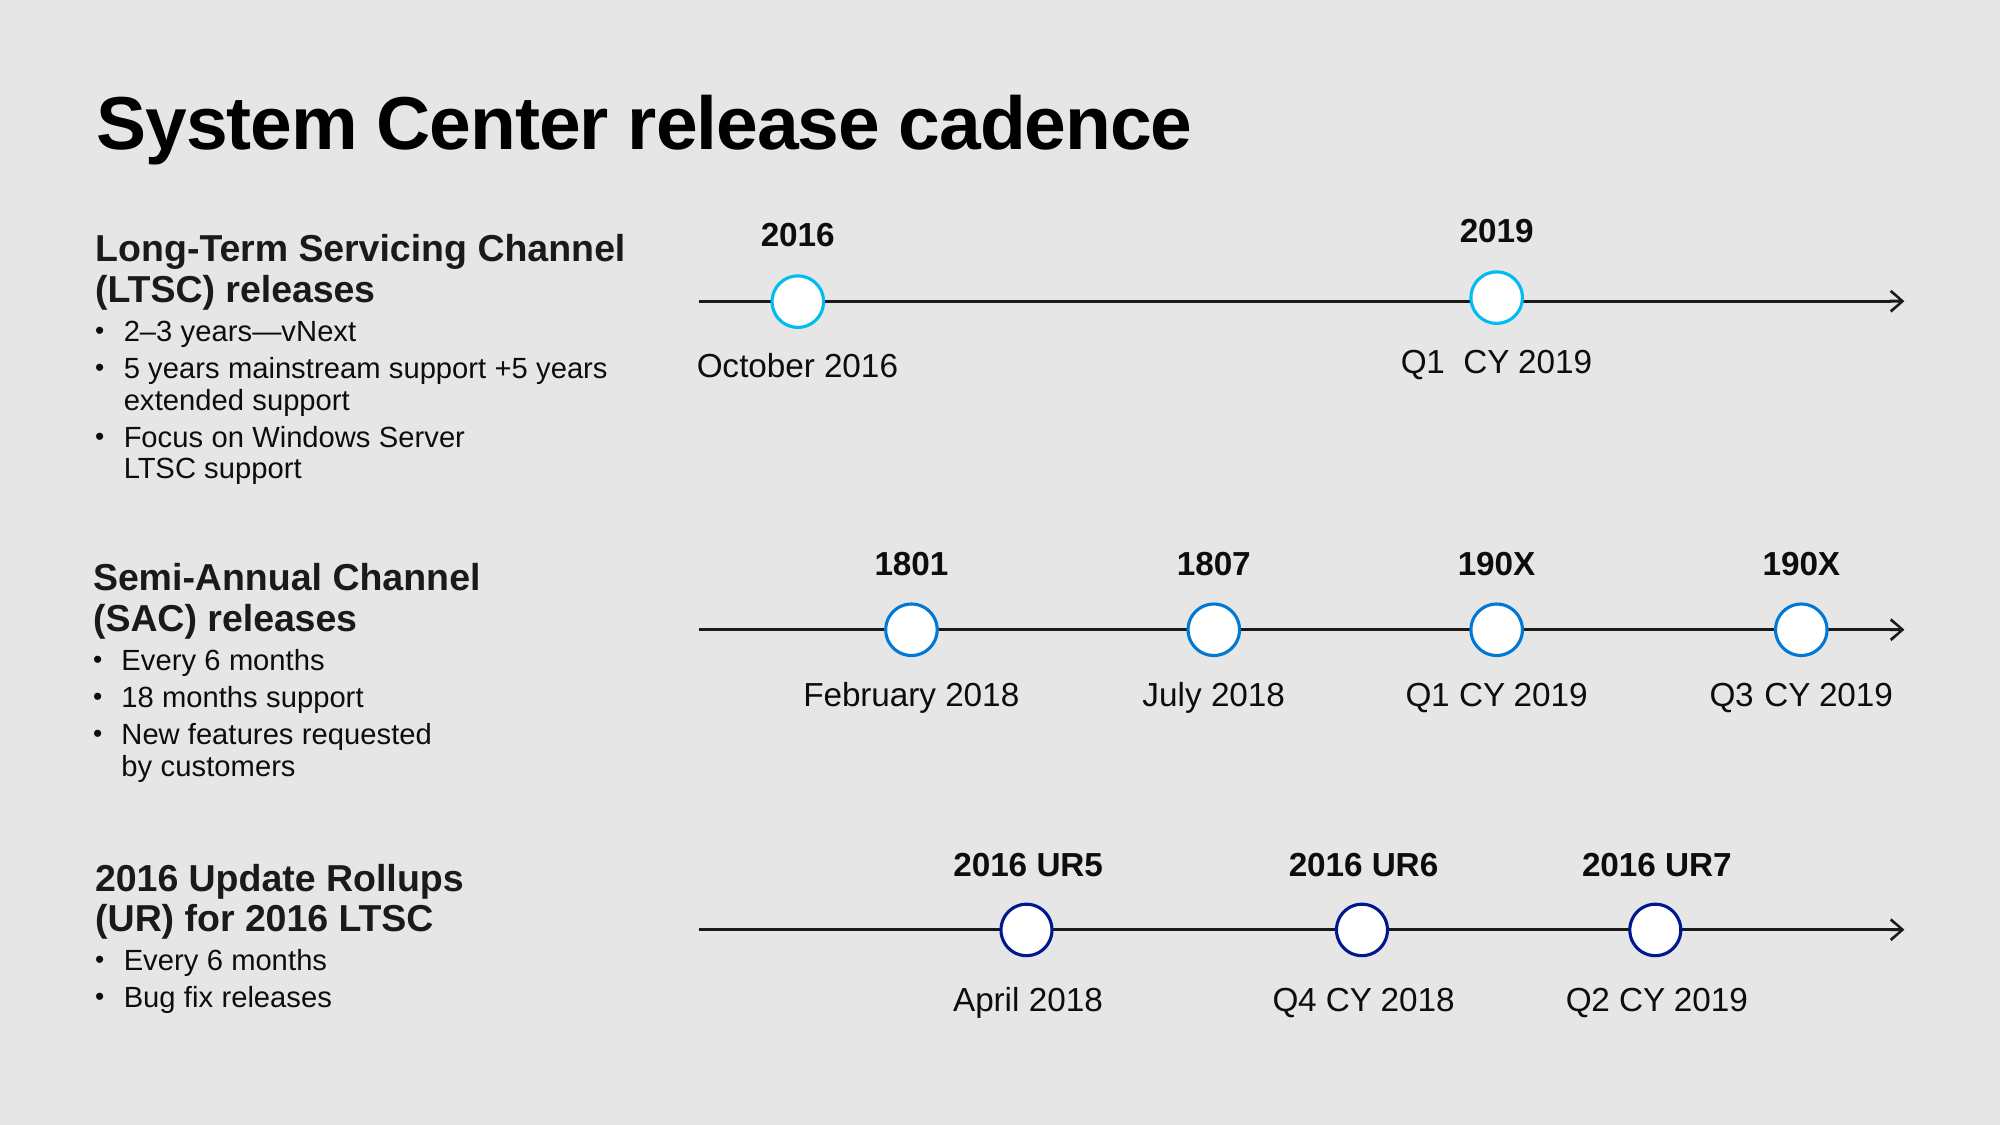

# System Center release cadence
2019

Q1  CY 2019
2016

October 2016
Long-Term Servicing Channel
(LTSC) releases
2–3 years—vNext
5 years mainstream support +5 years extended support
Focus on Windows Server
LTSC support
1801

February 2018
1807

July 2018
190X

Q1 CY 2019
190X

Q3 CY 2019
Semi-Annual Channel
(SAC) releases
Every 6 months
18 months support
New features requested
by customers

2016 UR5
2016 UR6

Q4 CY 2018
2016 UR7

Q2 CY 2019
2016 Update Rollups
(UR) for 2016 LTSC
Every 6 months
Bug fix releases

April 2018